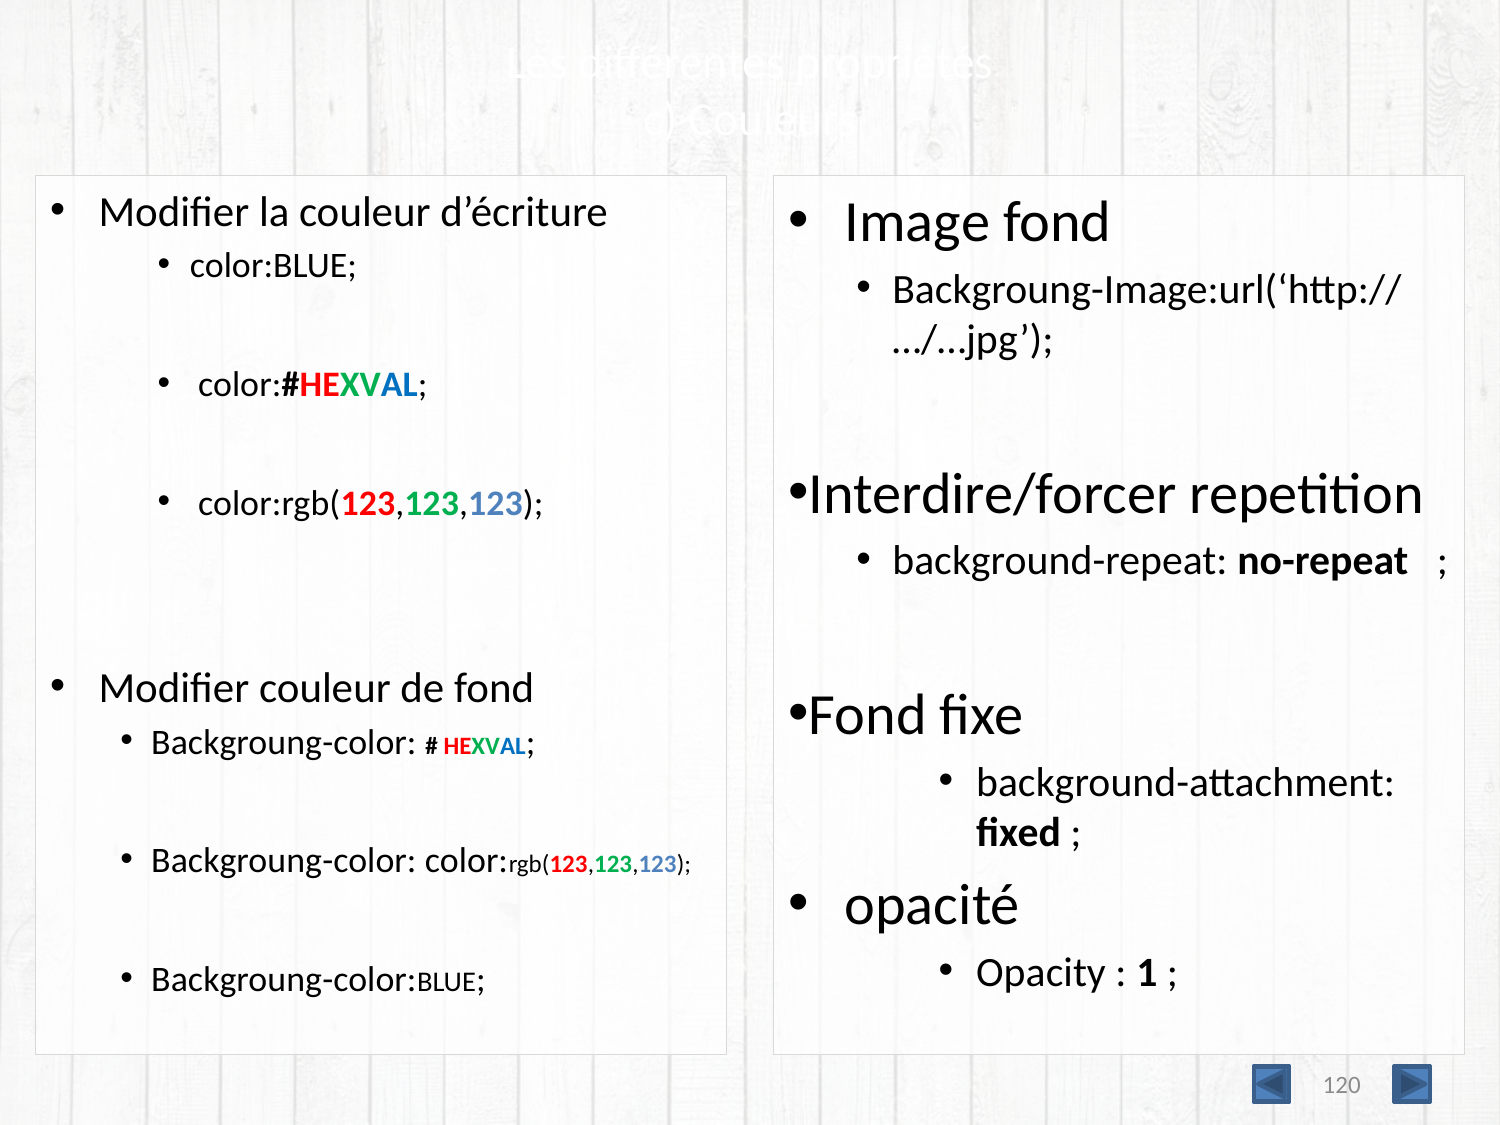

# Les différentes propriétés c) Couleurs
Modifier la couleur d’écriture
color:BLUE;

 color:#HEXVAL;

 color:rgb(123,123,123);

Modifier couleur de fond
Backgroung-color: # HEXVAL;

Backgroung-color: color:rgb(123,123,123);

Backgroung-color:BLUE;

Image fond
Backgroung-Image:url(‘http://…/…jpg’);

Interdire/forcer repetition
background-repeat: no-repeat   ;

Fond fixe
background-attachment: fixed ;
opacité
Opacity : 1 ;

120